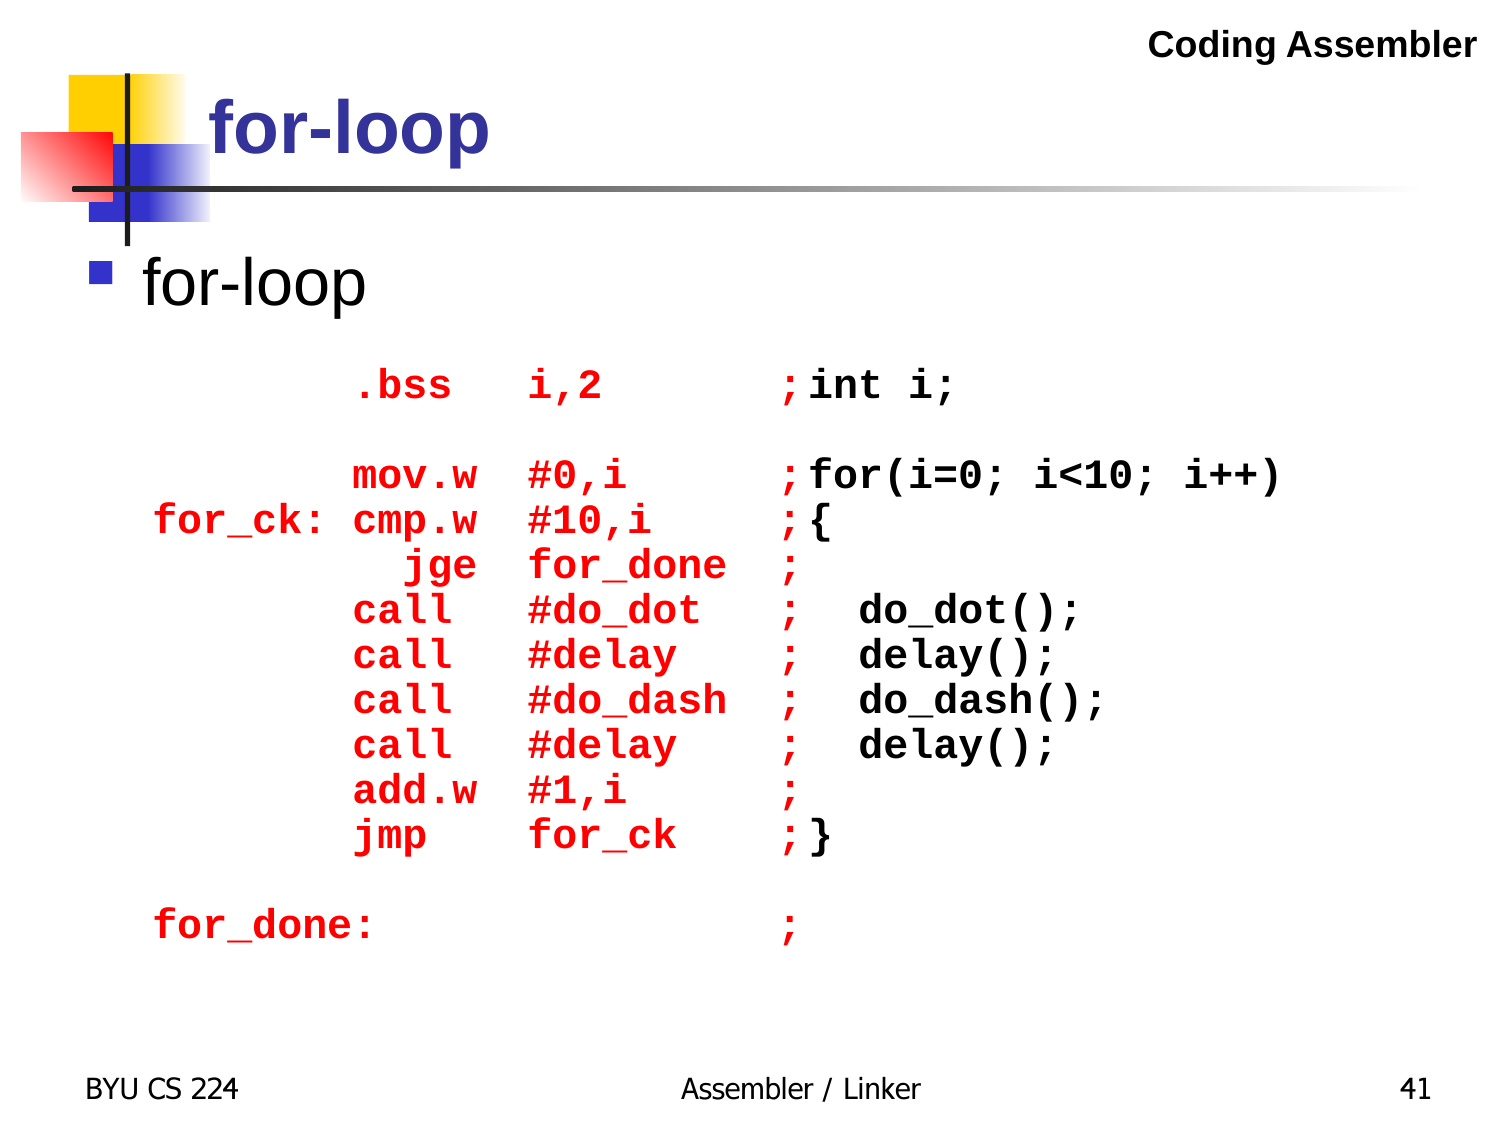

Coding Assembler
# for-loop
for-loop
        .bss   i,2       ;

        mov.w  #0,i      ;
for_ck: cmp.w  #10,i     ;
          jge  for_done  ;
        call   #do_dot   ;
        call   #delay    ;
        call   #do_dash  ;
        call   #delay    ;
        add.w  #1,i      ;
        jmp    for_ck    ;

for_done:                ;
int i;

for(i=0; i<10; i++)
{

  do_dot();
  delay();
  do_dash();
  delay();

}
BYU CS 224
Assembler / Linker
41